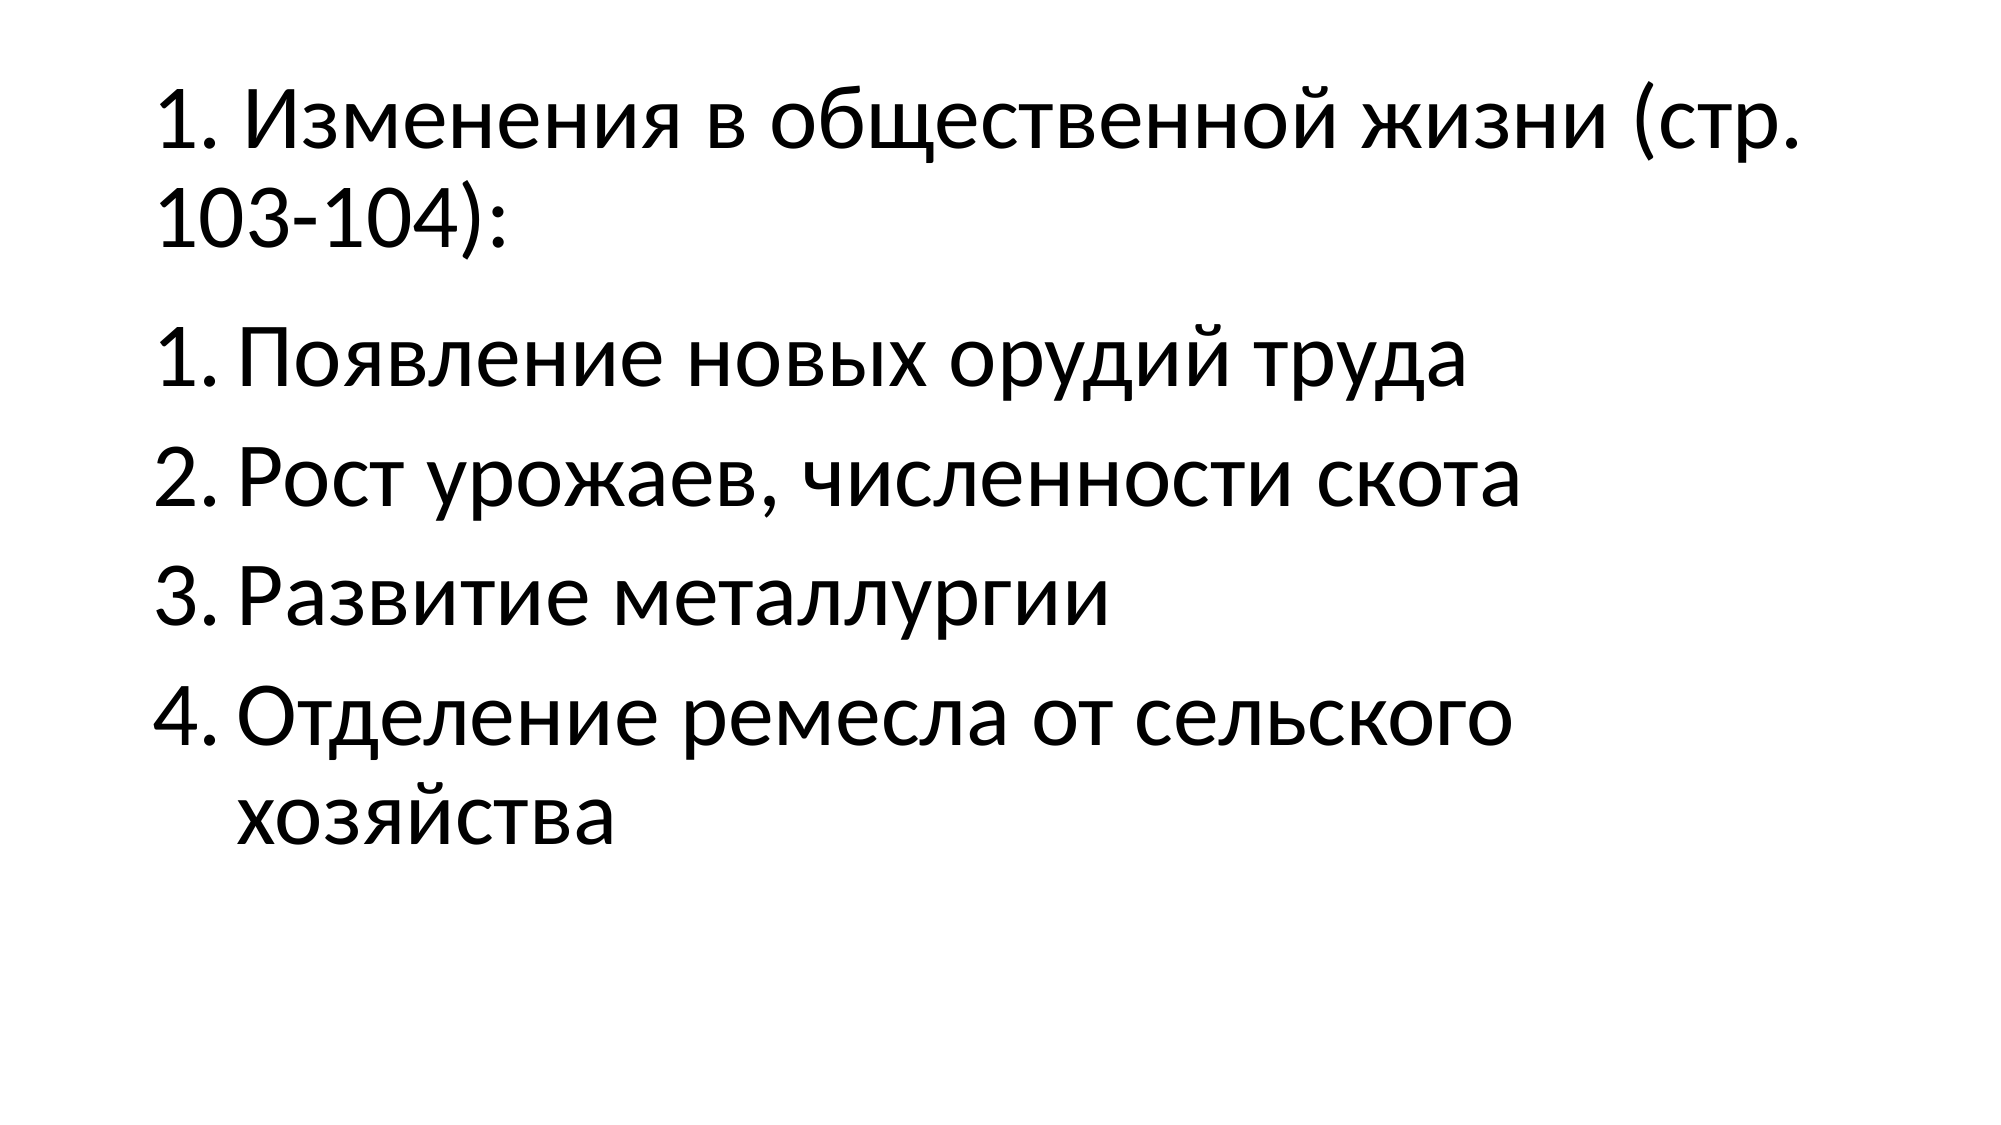

# 1. Изменения в общественной жизни (стр. 103-104):
Появление новых орудий труда
Рост урожаев, численности скота
Развитие металлургии
Отделение ремесла от сельского хозяйства